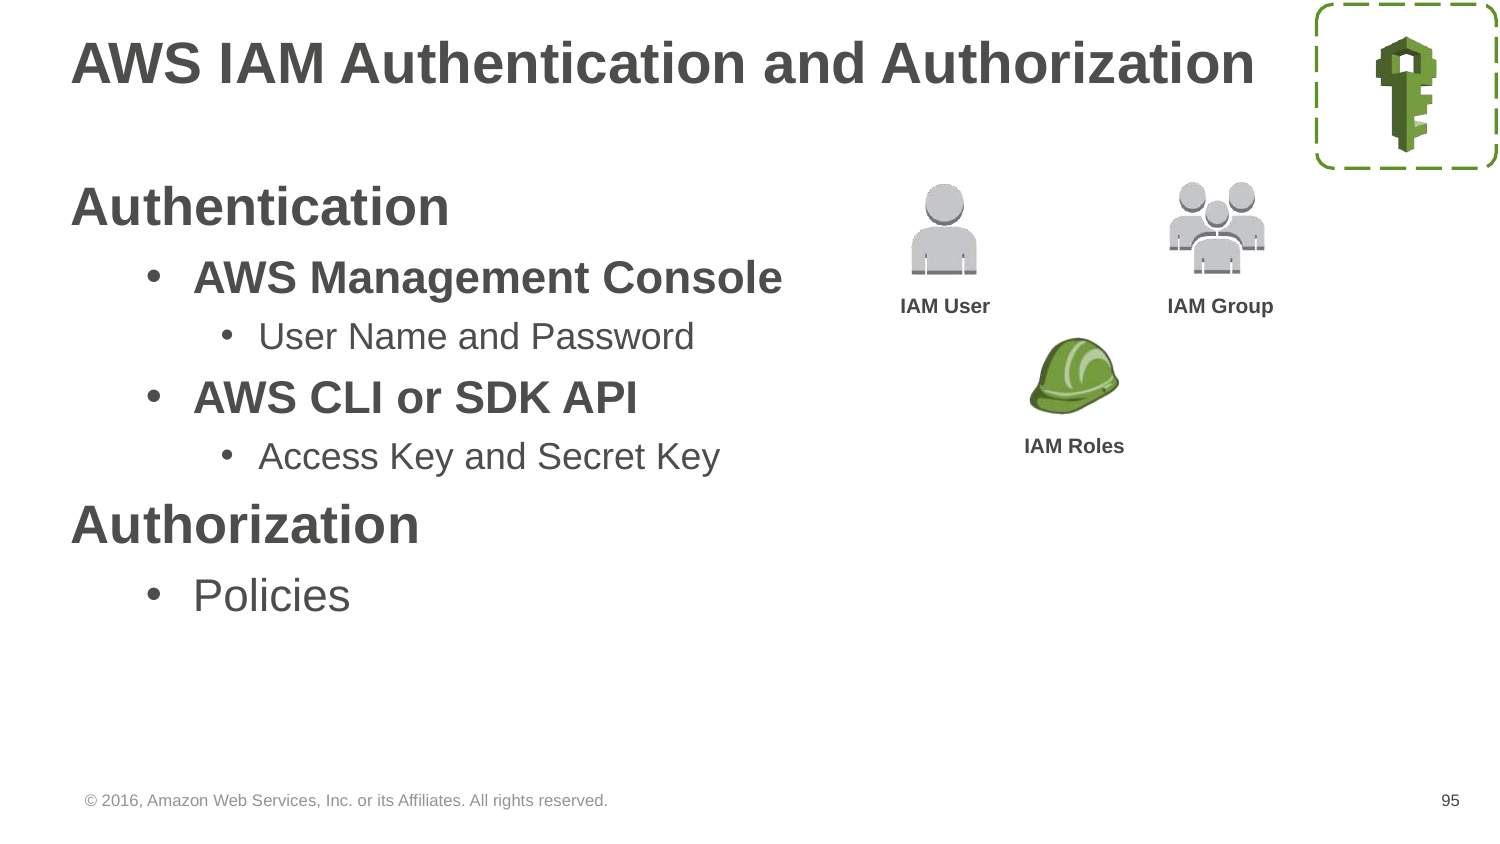

# AWS IAM Authentication and Authorization
Authentication

AWS Management Console
User Name and Password
AWS CLI or SDK API
Access Key and Secret Key
IAM User
IAM Group

IAM Roles
Authorization
Policies
© 2016, Amazon Web Services, Inc. or its Affiliates. All rights reserved.
95